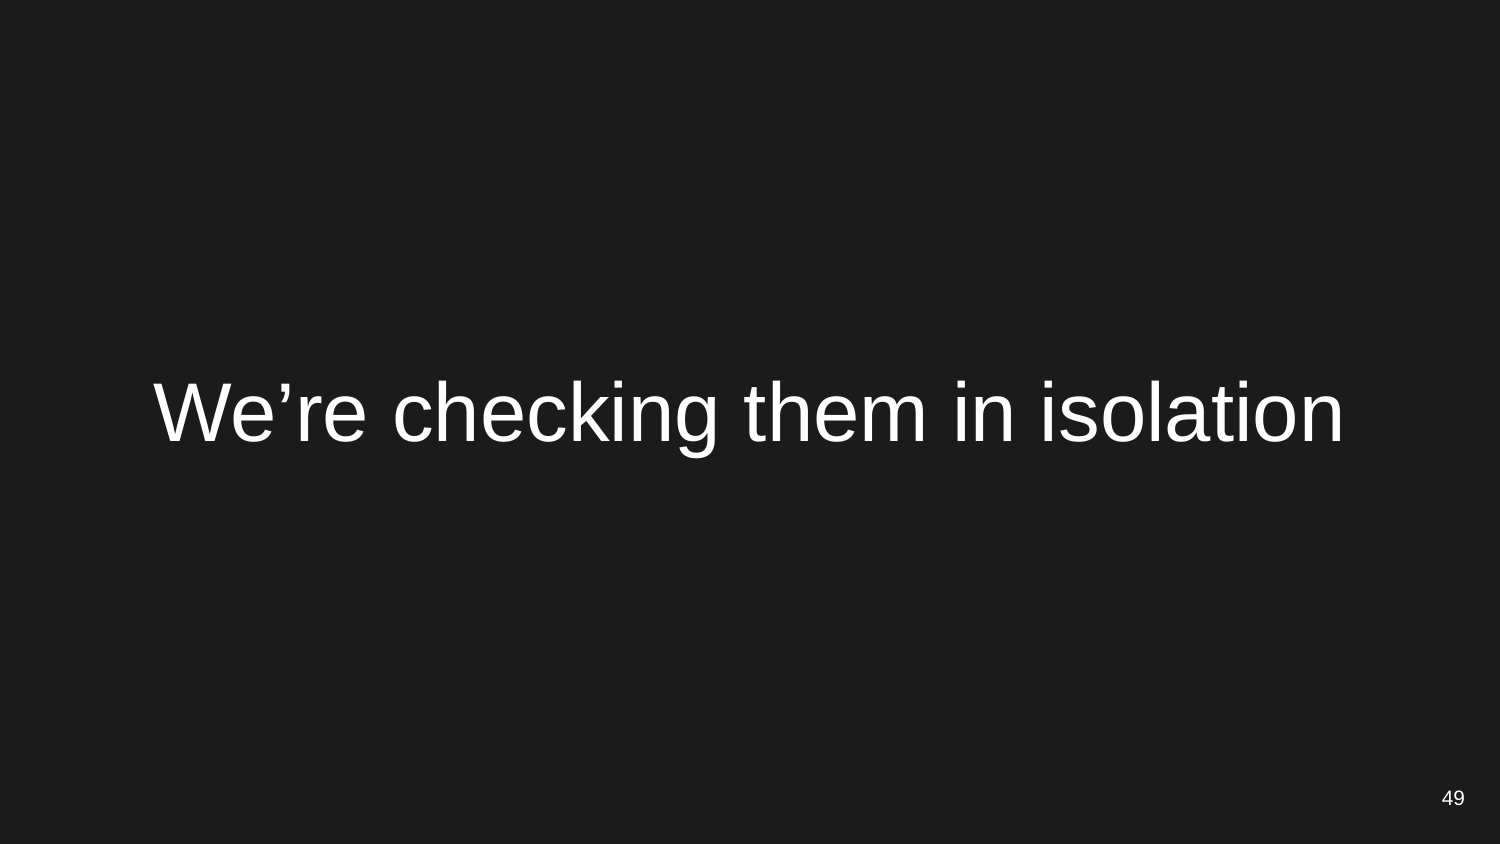

# We’re checking them in isolation
49